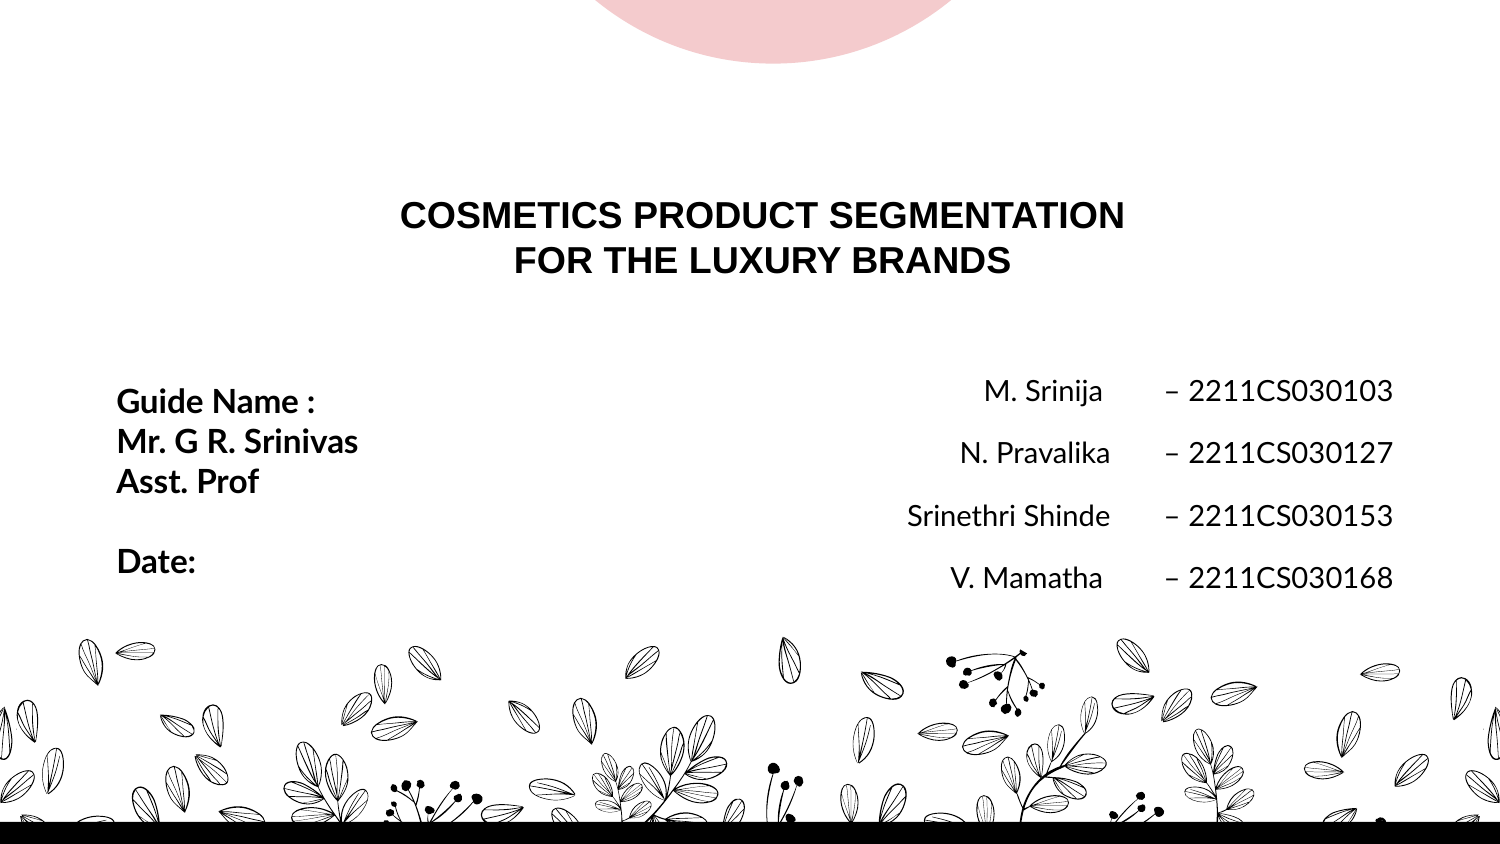

COSMETICS PRODUCT SEGMENTATION FOR THE LUXURY BRANDS
Guide Name :
Mr. G R. Srinivas
Asst. Prof

Date:
| M. Srinija | – 2211CS030103 |
| --- | --- |
| N. Pravalika | – 2211CS030127 |
| Srinethri Shinde | – 2211CS030153 |
| V. Mamatha | – 2211CS030168 |